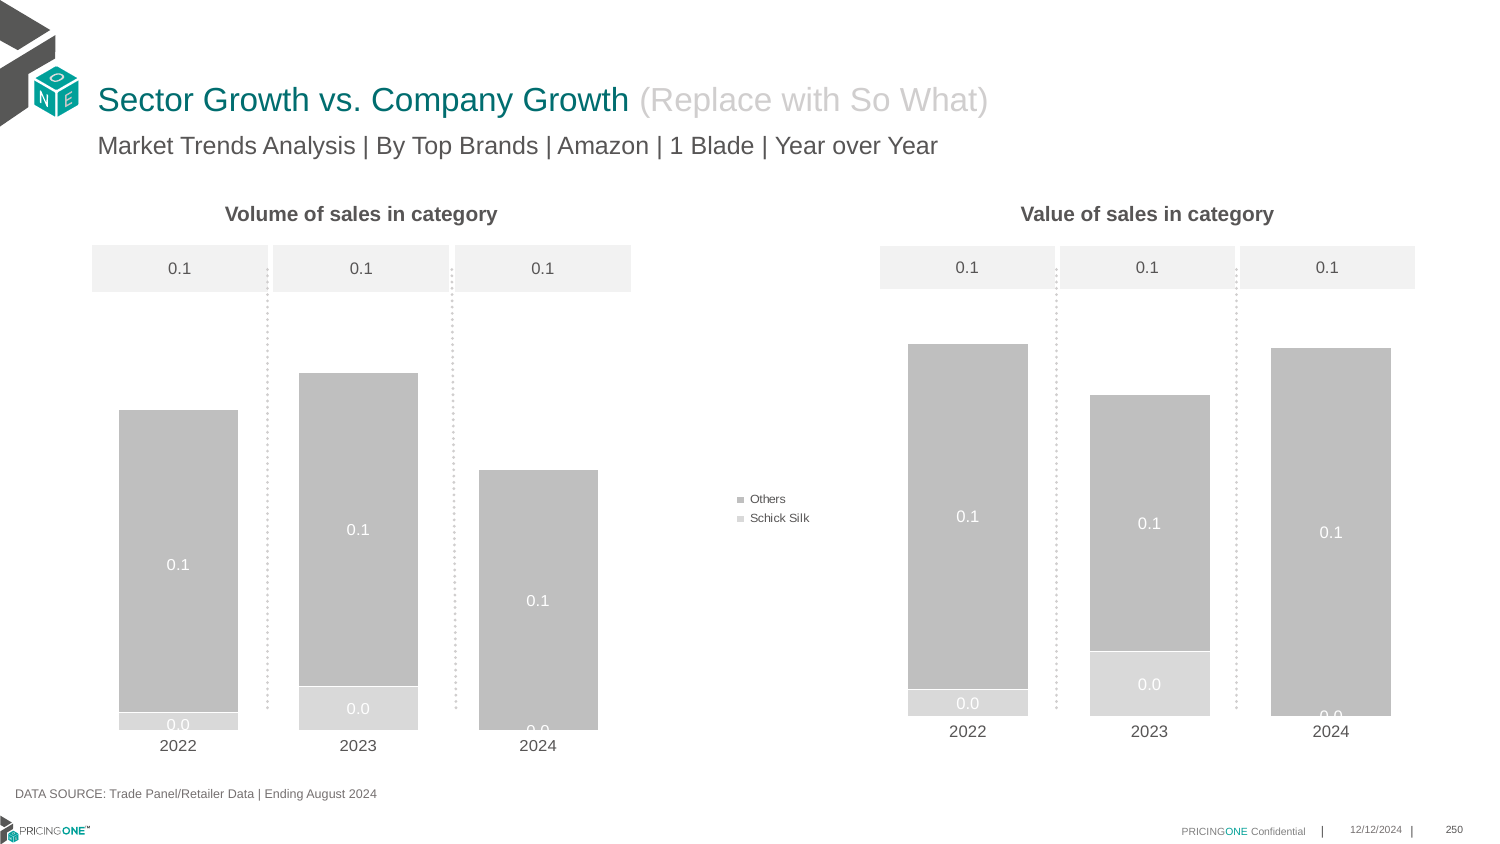

# Sector Growth vs. Company Growth (Replace with So What)
Market Trends Analysis | By Top Brands | Amazon | 1 Blade | Year over Year
| Value of sales in category |  |  |
| --- | --- | --- |
| 0.1 | 0.1 | 0.1 |
| Volume of sales in category |  |  |
| --- | --- | --- |
| 0.1 | 0.1 | 0.1 |

### Chart

| Category | Schick Silk | Others |
|---|---|---|
| 2022 | 0.008729 | 0.115899 |
| 2023 | 0.021544 | 0.085821 |
| 2024 | 0.0 | 0.123197 |

### Chart

| Category | Schick Silk | Others |
|---|---|---|
| 2022 | 0.005791 | 0.097813 |
| 2023 | 0.014242 | 0.101524 |
| 2024 | 0.0 | 0.084194 |
DATA SOURCE: Trade Panel/Retailer Data | Ending August 2024

12/12/2024
250